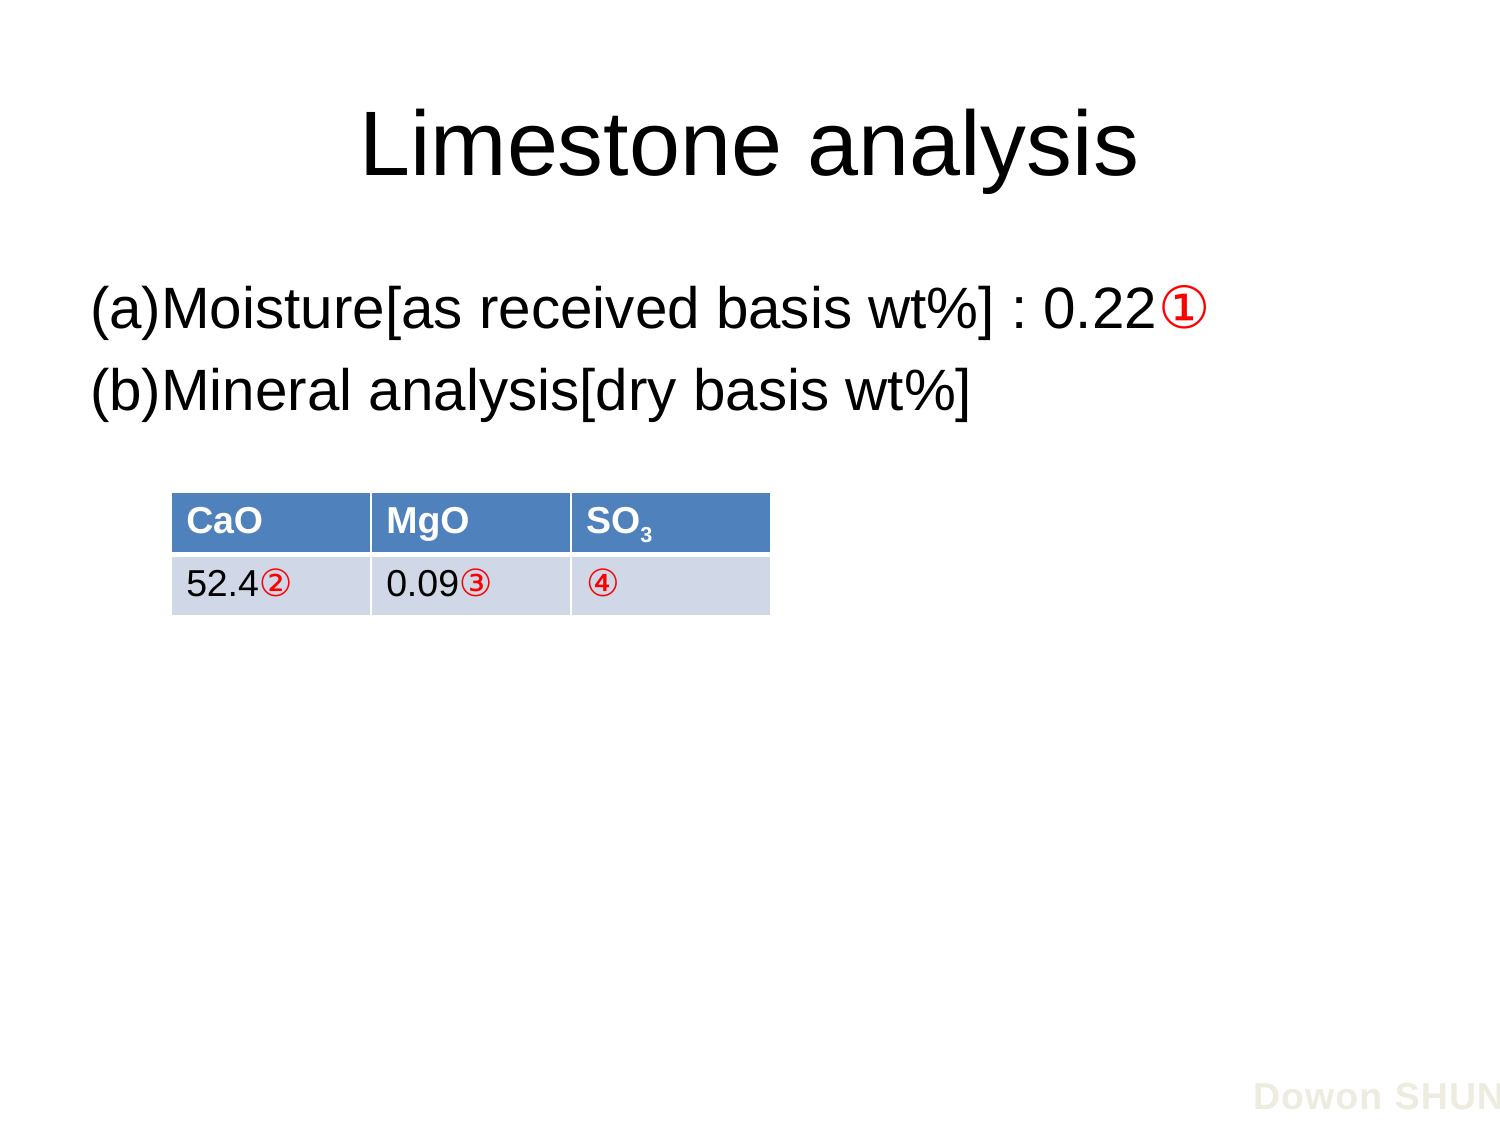

# Limestone analysis
(a)Moisture[as received basis wt%] : 0.22①
(b)Mineral analysis[dry basis wt%]

| CaO | MgO | SO3 |
| --- | --- | --- |
| 52.4② | 0.09③ | ④ |